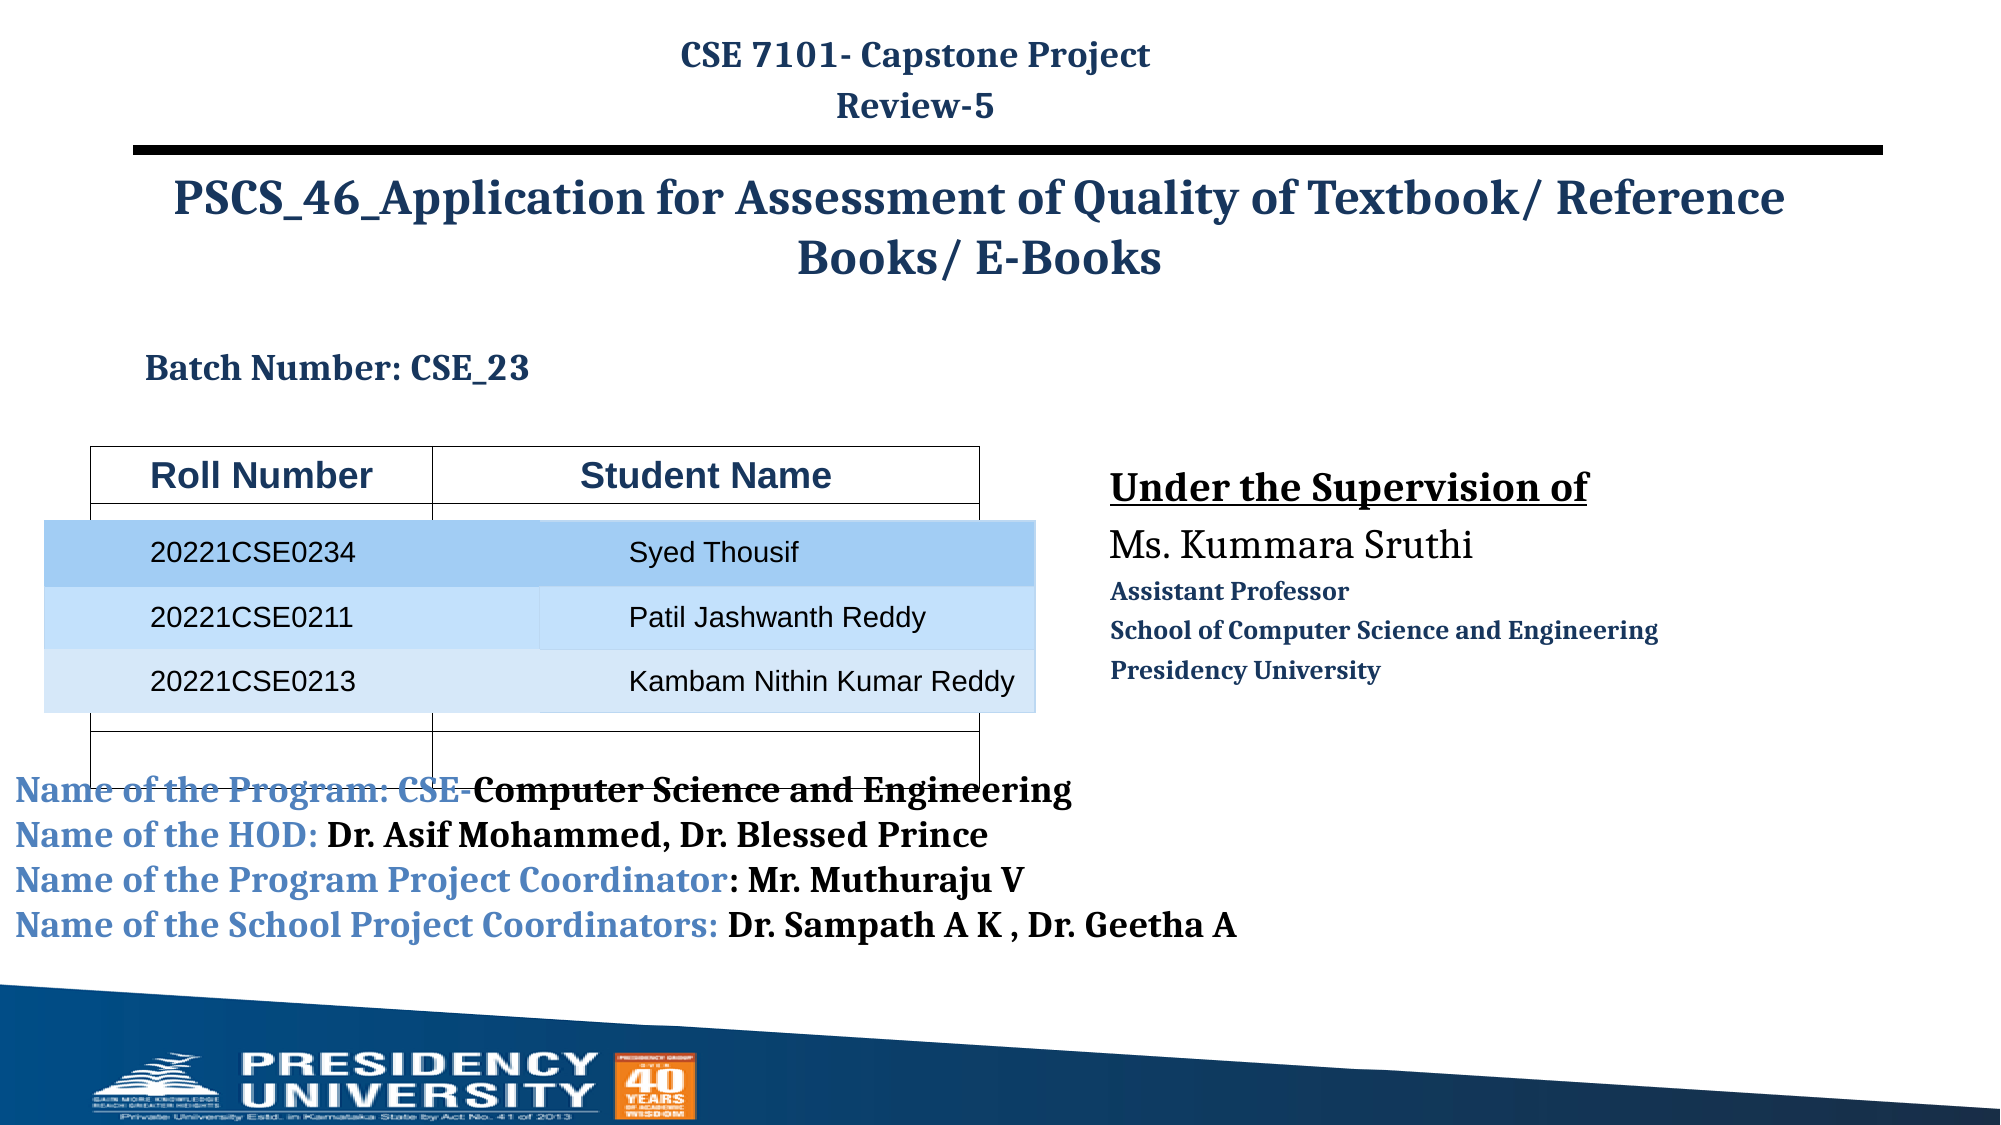

CSE 7101- Capstone Project
Review-5
# PSCS_46_Application for Assessment of Quality of Textbook/ Reference Books/ E-Books

Batch Number: CSE_23
| Roll Number | Student Name |
| --- | --- |
|  |  |
|  |  |
|  |  |
|  |  |
|  |  |
Under the Supervision of
Ms. Kummara Sruthi
Assistant Professor
School of Computer Science and Engineering
Presidency University

| 20221CSE0234 | Syed Thousif |
| --- | --- |
| 20221CSE0211 | Patil Jashwanth Reddy |
| 20221CSE0213 | Kambam Nithin Kumar Reddy |
Name of the Program: CSE-Computer Science and Engineering
Name of the HOD: Dr. Asif Mohammed, Dr. Blessed Prince
Name of the Program Project Coordinator: Mr. Muthuraju V
Name of the School Project Coordinators: Dr. Sampath A K , Dr. Geetha A